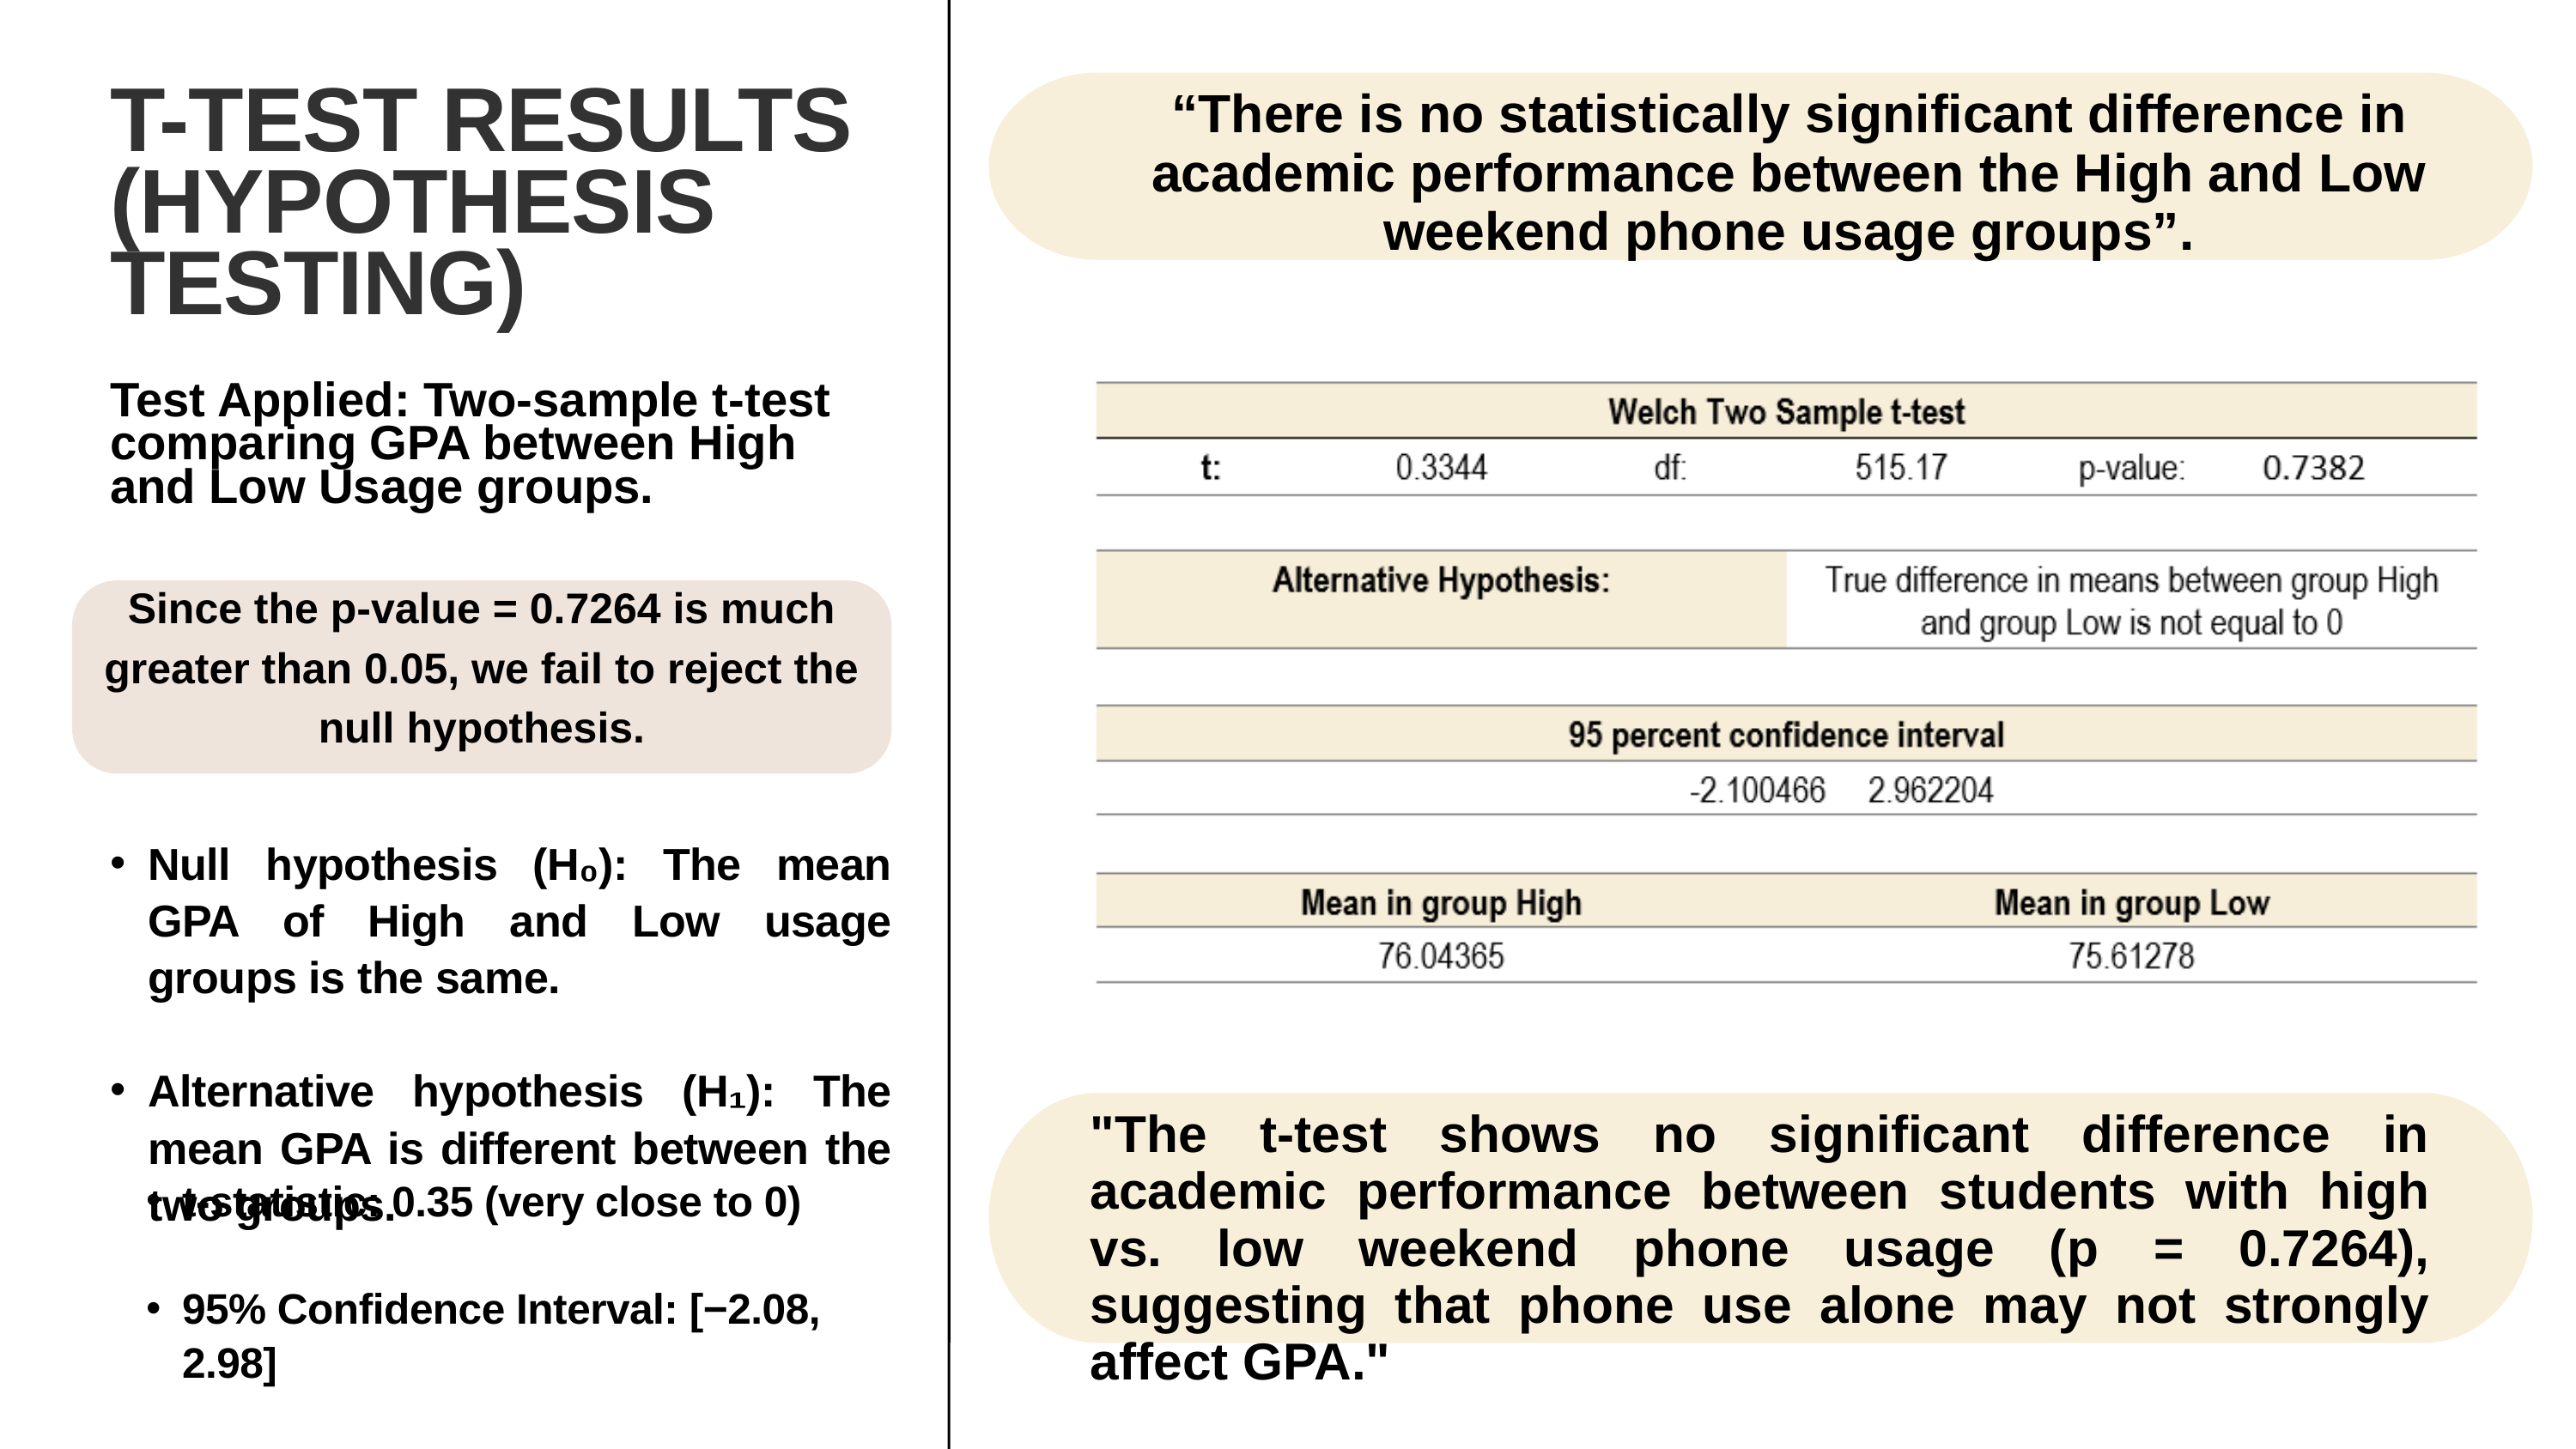

T-TEST RESULTS (HYPOTHESIS TESTING)
Test Applied: Two-sample t-test comparing GPA between High and Low Usage groups.

“There is no statistically significant difference in academic performance between the High and Low weekend phone usage groups”.

Since the p-value = 0.7264 is much greater than 0.05, we fail to reject the null hypothesis.
Null hypothesis (H₀): The mean GPA of High and Low usage groups is the same.

Alternative hypothesis (H₁): The mean GPA is different between the two groups.

"The t-test shows no significant difference in academic performance between students with high vs. low weekend phone usage (p = 0.7264), suggesting that phone use alone may not strongly affect GPA."
t-statistic: 0.35 (very close to 0)

95% Confidence Interval: [−2.08, 2.98]